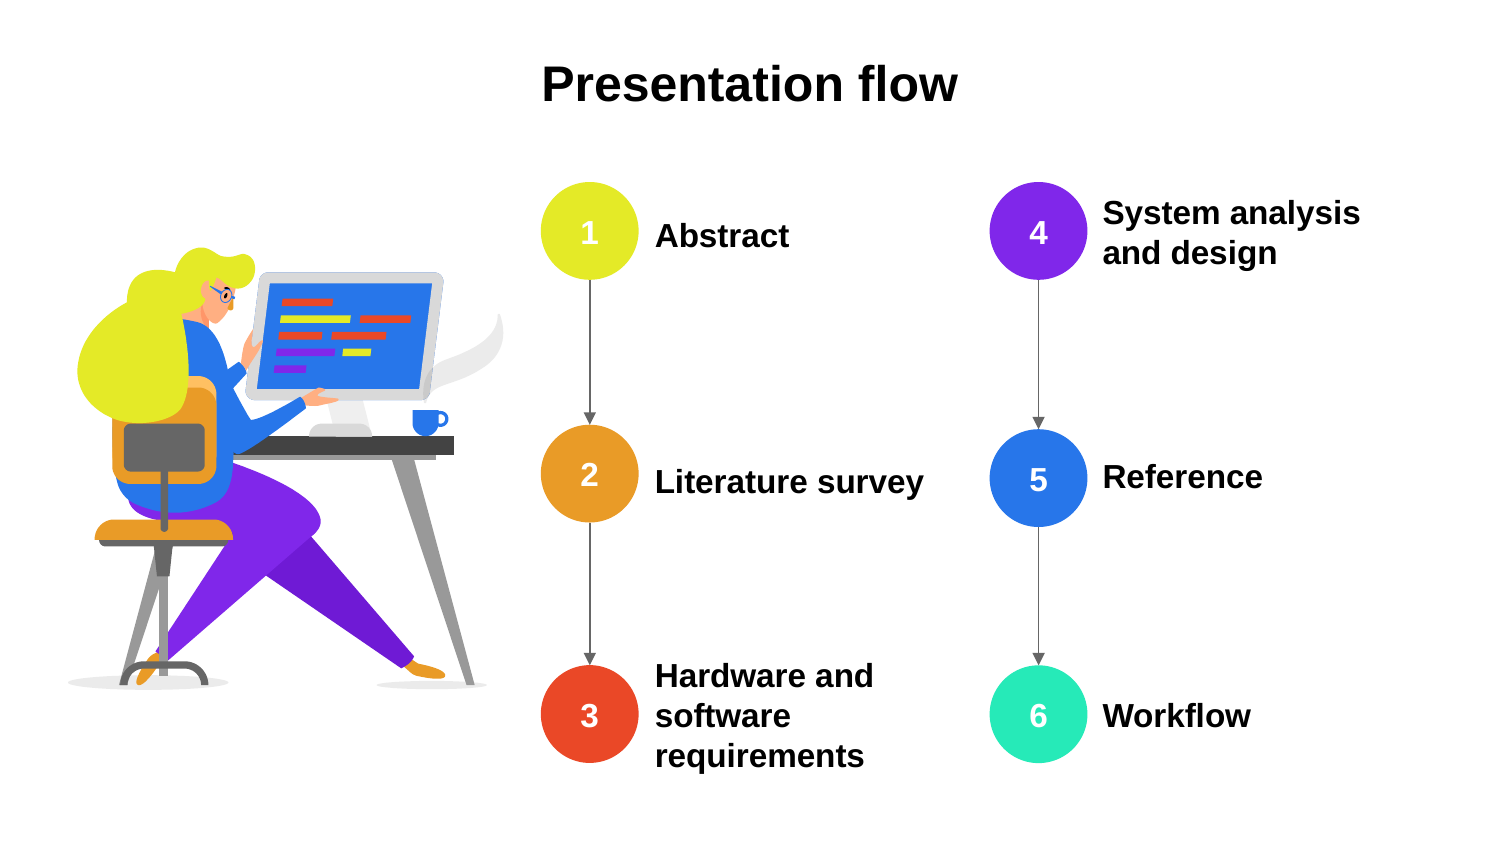

# Presentation flow
1
Abstract
4
System analysis and design

2
Literature survey
5
Reference
3
Hardware and software requirements
6
Workflow